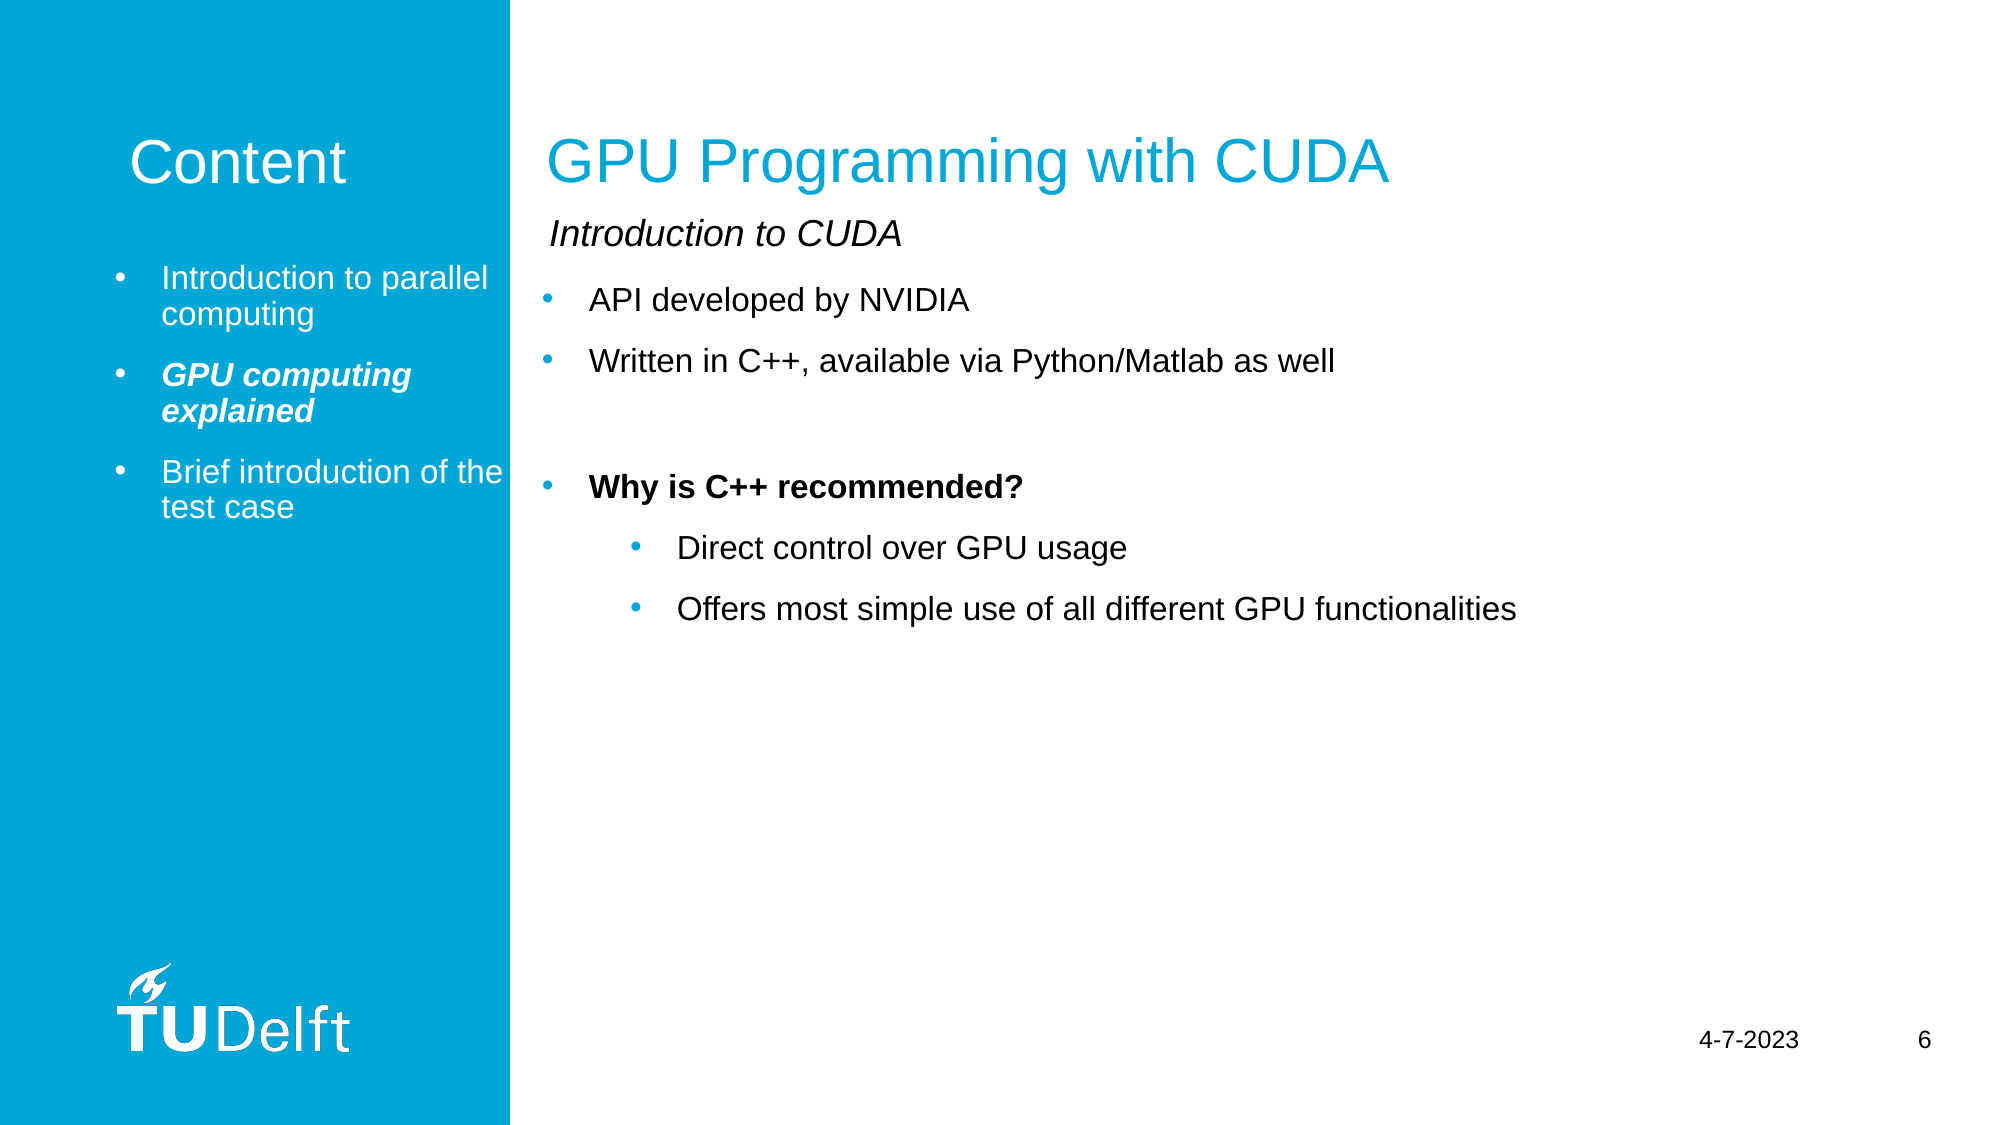

GPU Programming with CUDA
Content
Introduction to CUDA
Introduction to parallel computing
GPU computing explained
Brief introduction of the test case
API developed by NVIDIA
Written in C++, available via Python/Matlab as well

Why is C++ recommended?
Direct control over GPU usage
Offers most simple use of all different GPU functionalities

4-7-2023
6